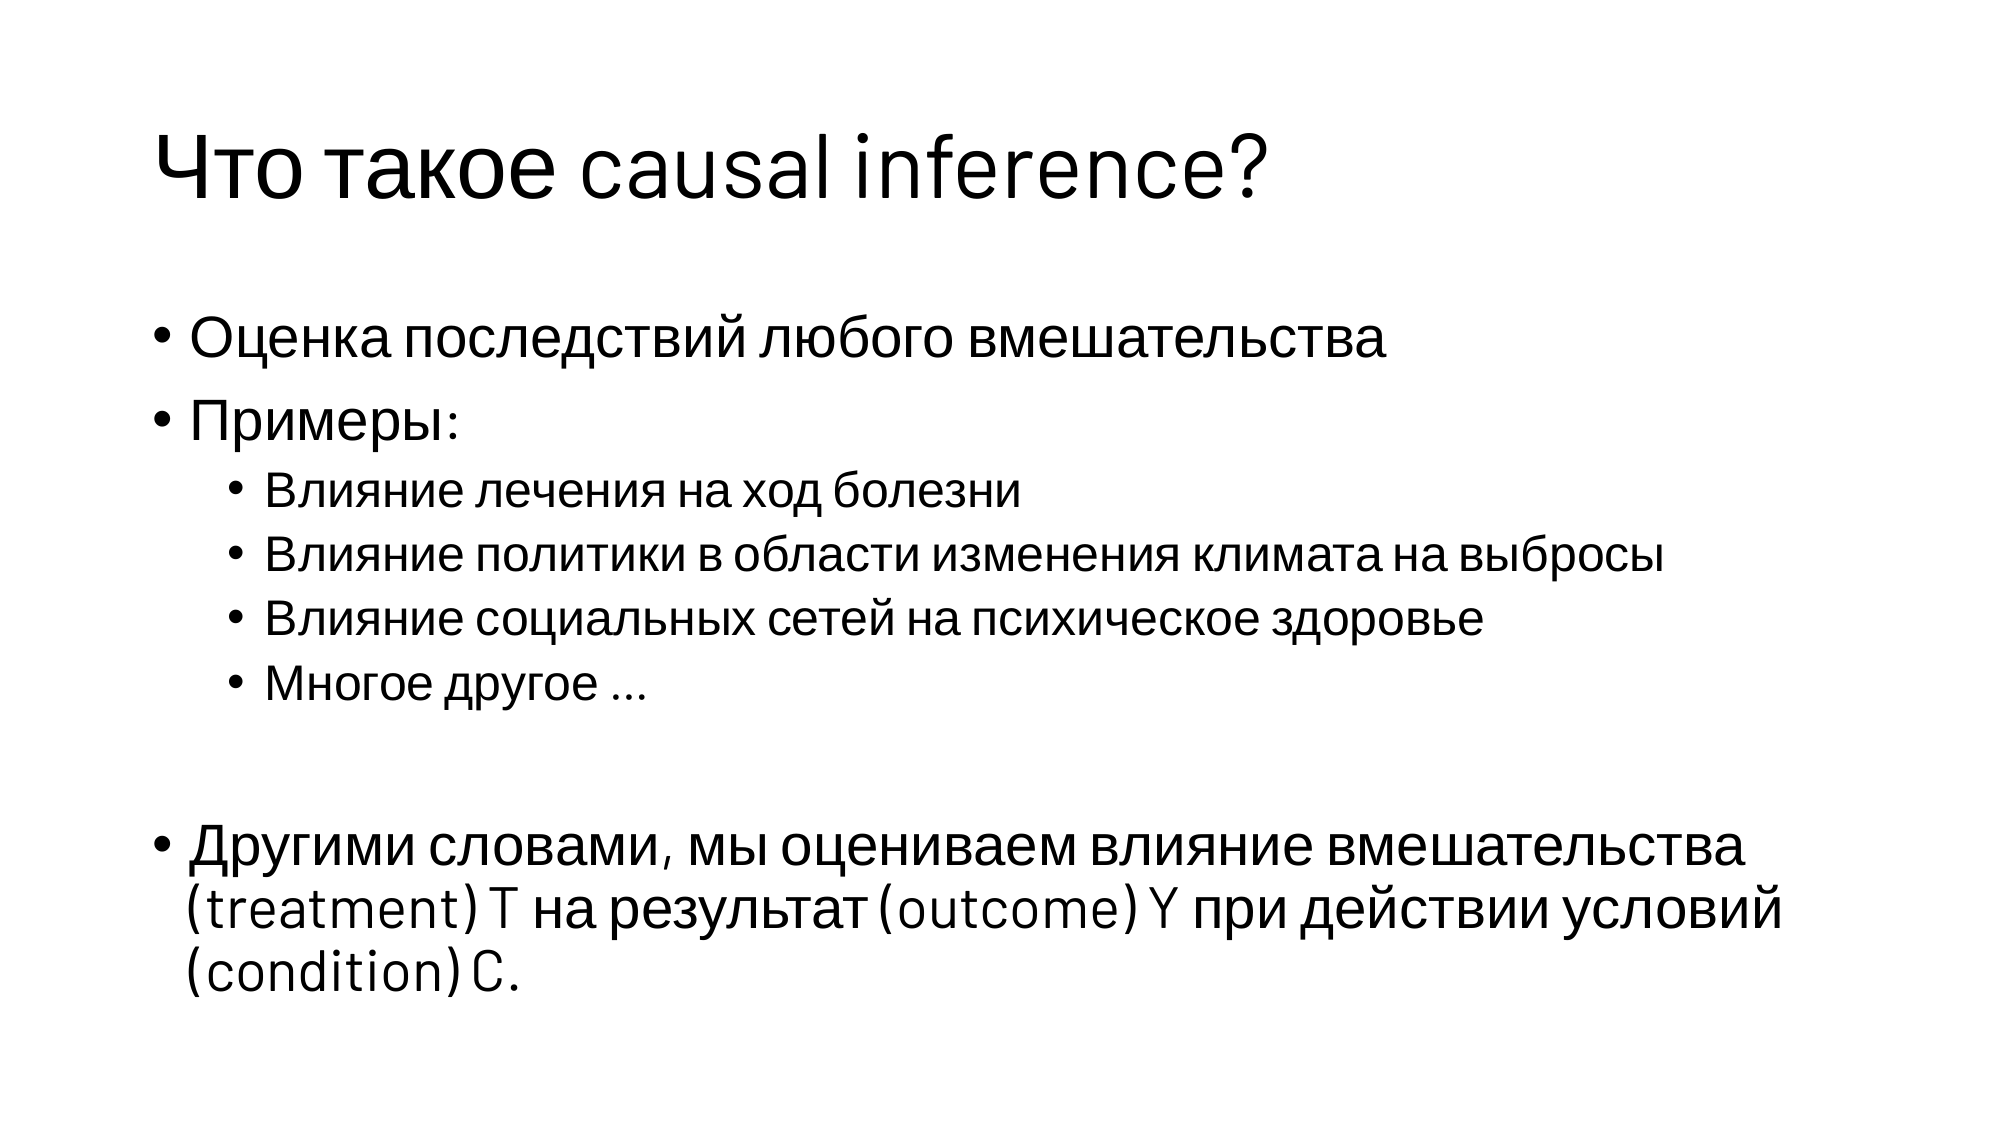

# Что такое causal inference?
Оценка последствий любого вмешательства
Примеры:
Влияние лечения на ход болезни
Влияние политики в области изменения климата на выбросы
Влияние социальных сетей на психическое здоровье
Многое другое …

Другими словами, мы оцениваем влияние вмешательства (treatment) T на результат (outcome) Y при действии условий (condition) C.